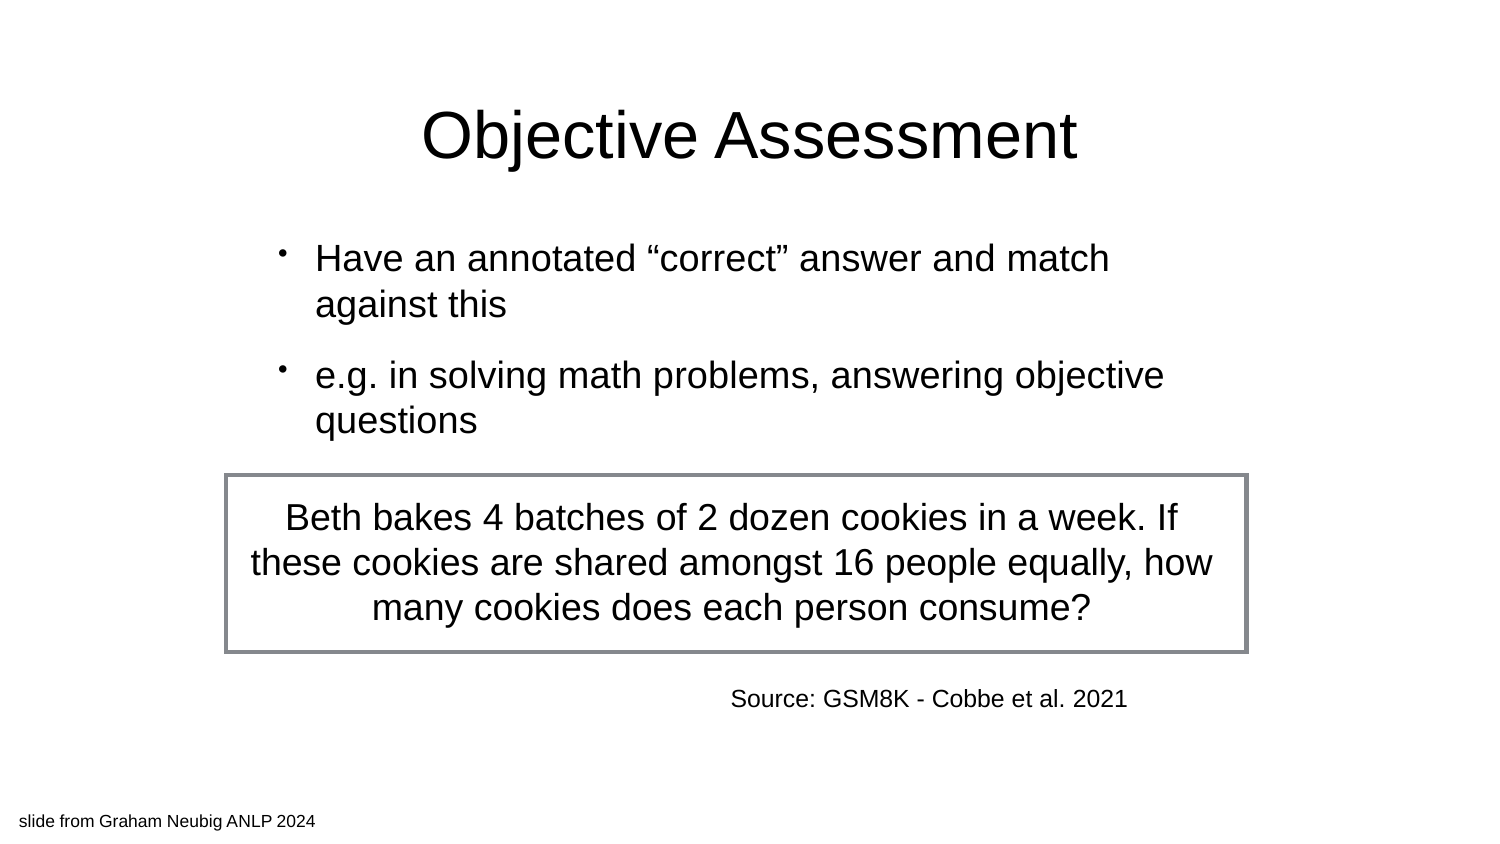

# Objective Assessment
Have an annotated “correct” answer and match against this
e.g. in solving math problems, answering objective questions

Beth bakes 4 batches of 2 dozen cookies in a week. If these cookies are shared amongst 16 people equally, how many cookies does each person consume?
Source: GSM8K - Cobbe et al. 2021